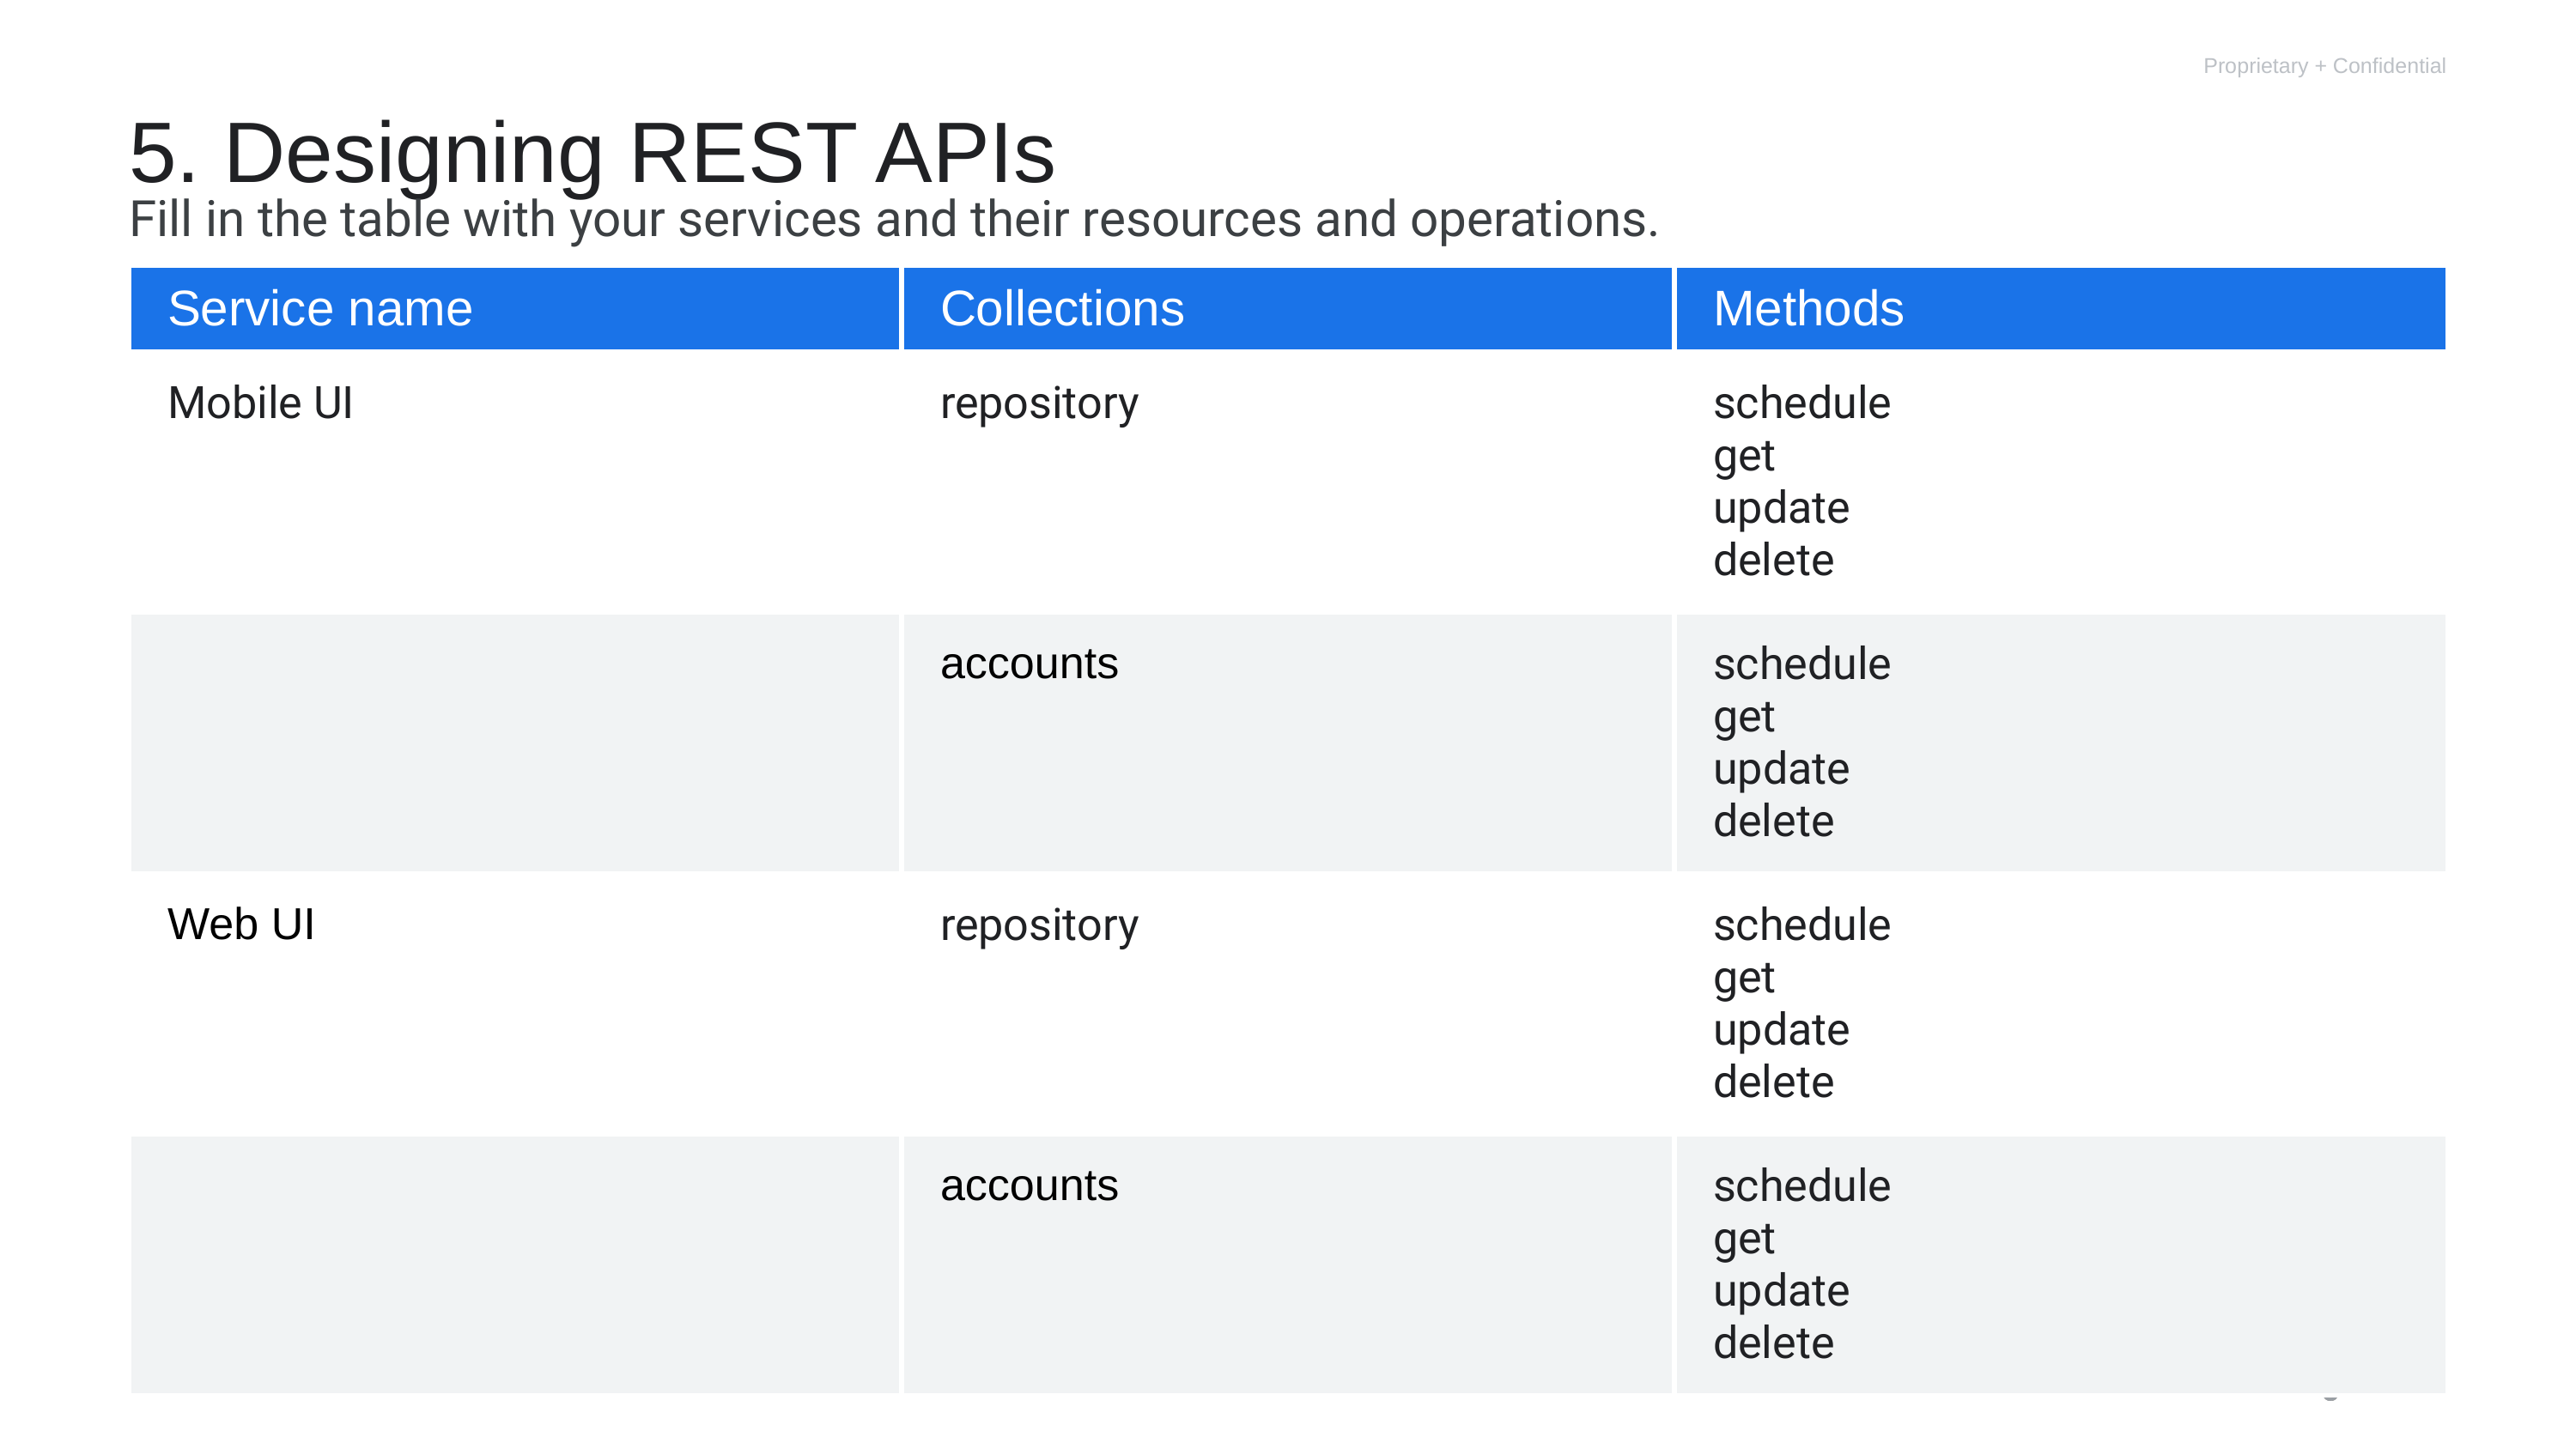

# 5. Designing REST APIs
Fill in the table with your services and their resources and operations.
| Service name | Collections | Methods |
| --- | --- | --- |
| Mobile UI | repository | schedule get update delete |
|  | accounts | schedule get update delete |
| Web UI | repository | schedule get update delete |
|  | accounts | schedule get update delete |